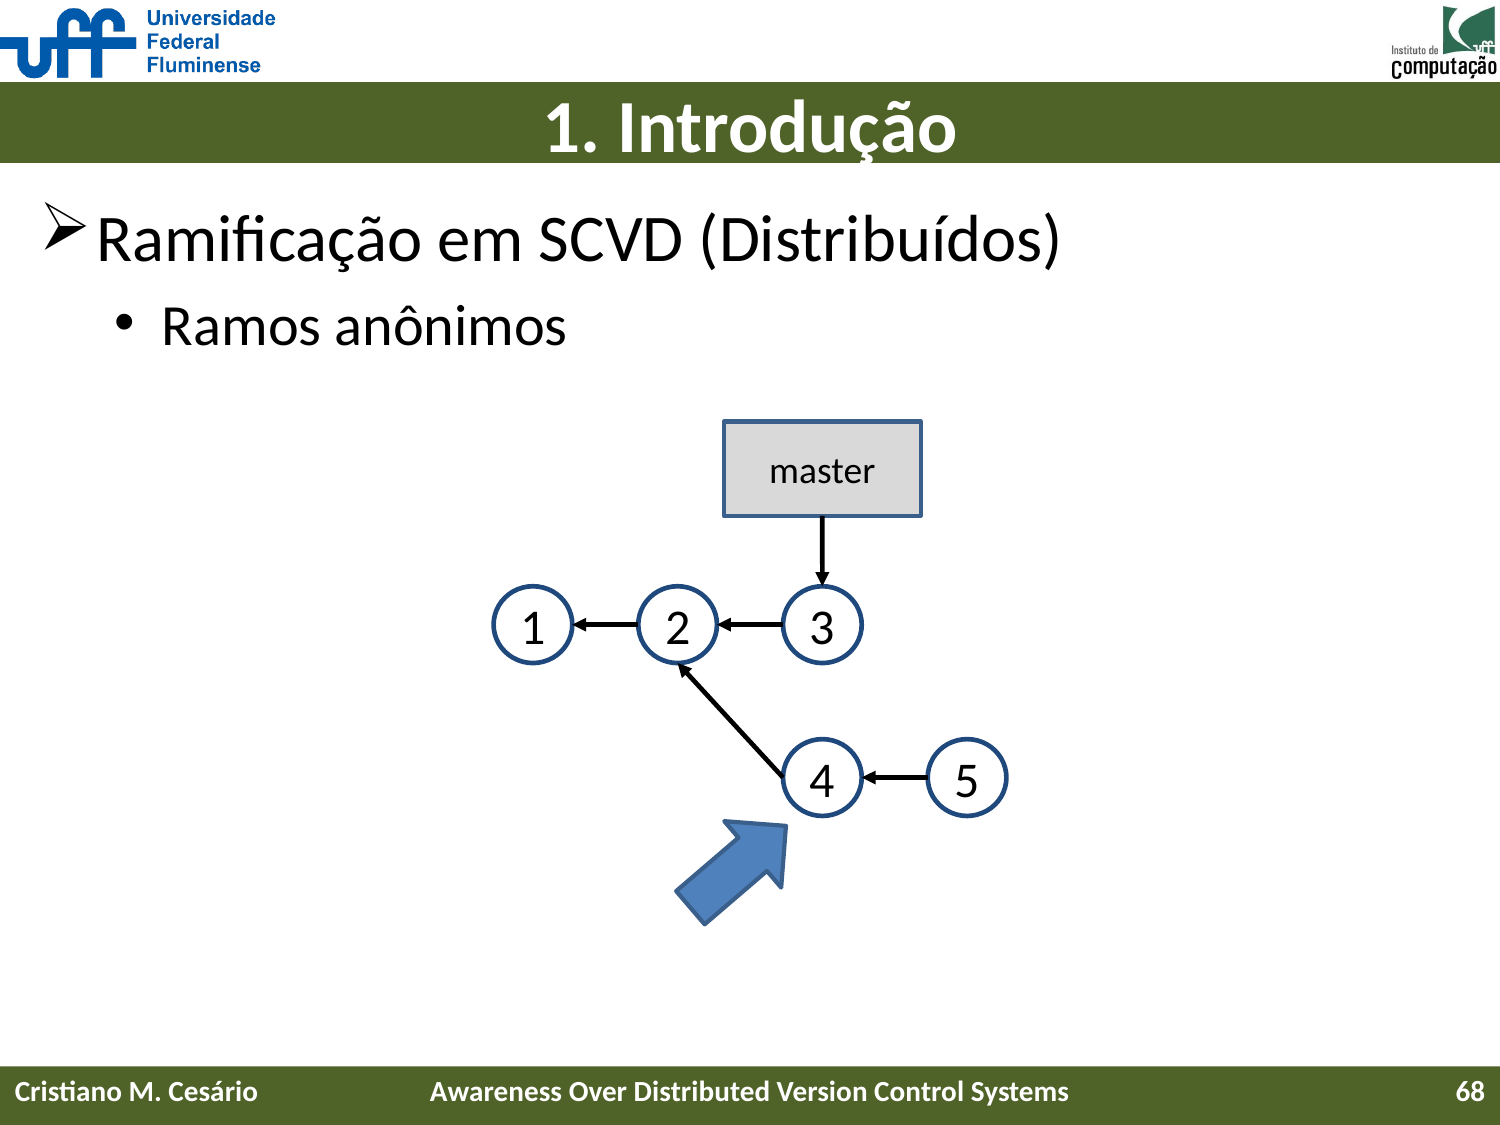

# 1. Introdução
Ramificação em SCVD (Distribuídos)
Ramos anônimos
master
1
2
3
4
5

Cristiano M. Cesário
Awareness Over Distributed Version Control Systems
68